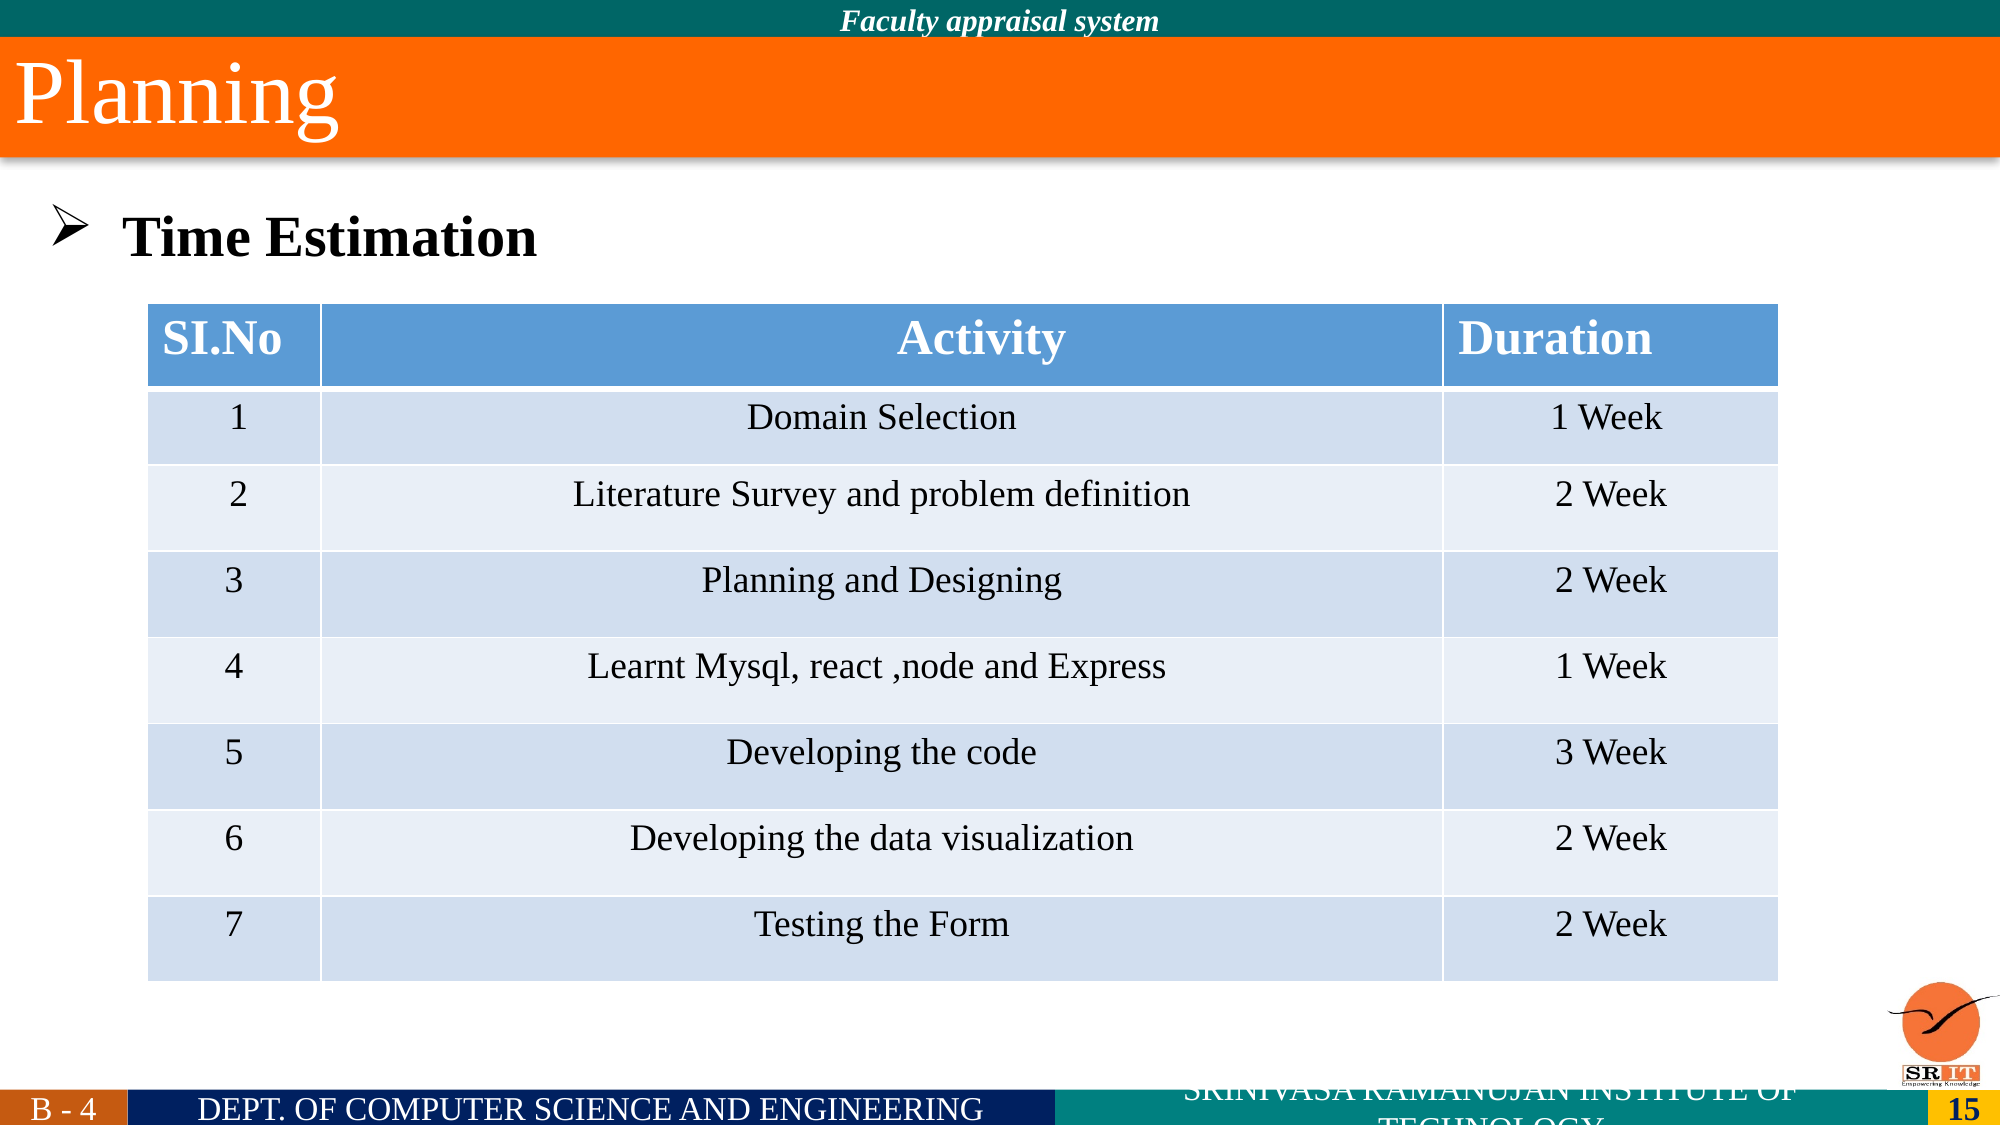

Planning
Time Estimation

| SI.No | Activity | Duration |
| --- | --- | --- |
| 1 | Domain Selection | 1 Week |
| 2 | Literature Survey and problem definition | 2 Week |
| 3 | Planning and Designing | 2 Week |
| 4 | Learnt Mysql, react ,node and Express | 1 Week |
| 5 | Developing the code | 3 Week |
| 6 | Developing the data visualization | 2 Week |
| 7 | Testing the Form | 2 Week |